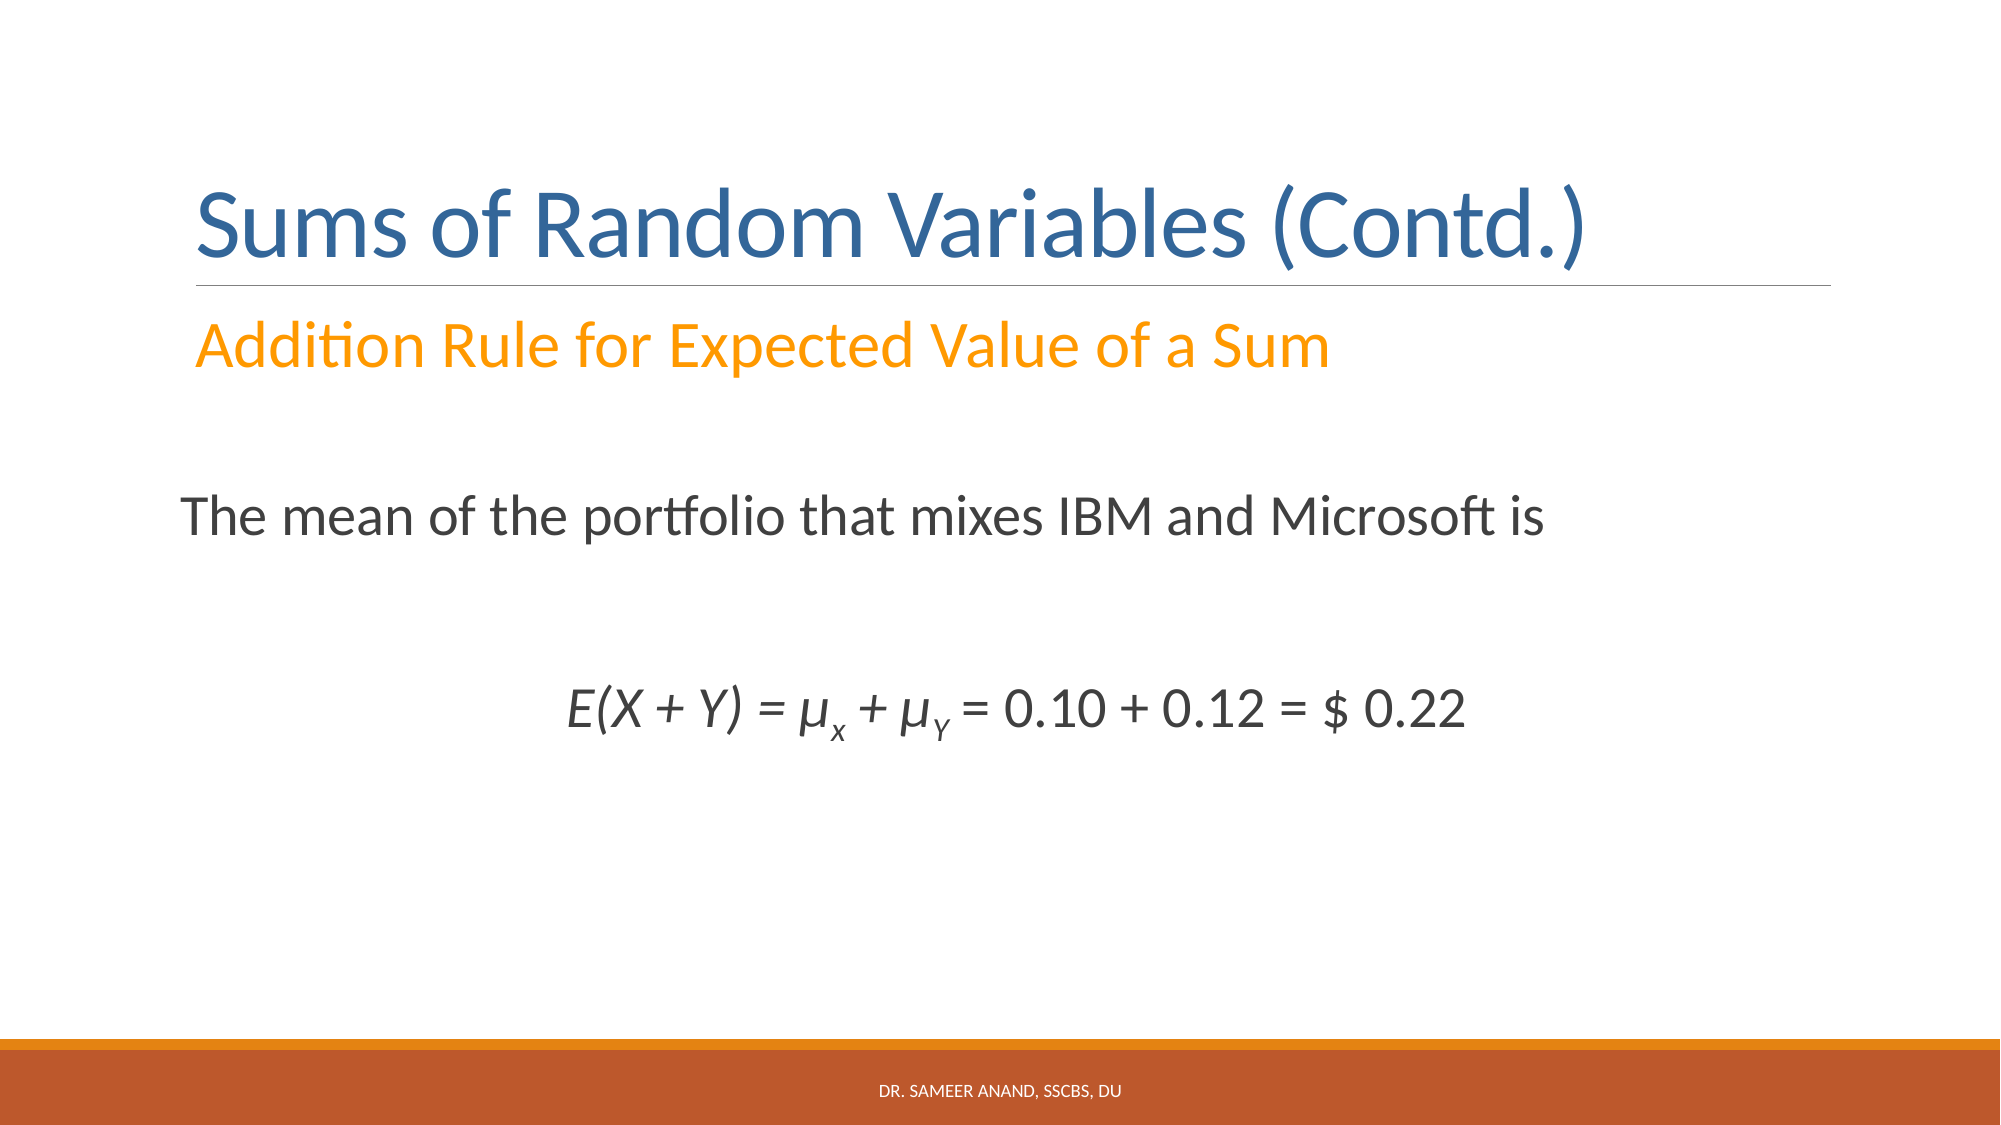

# Sums of Random Variables (Contd.)
Addition Rule for Expected Value of a Sum

The mean of the portfolio that mixes IBM and Microsoft is

	                            E(X + Y) = µx + µY = 0.10 + 0.12 = $ 0.22

Dr. Sameer Anand, SSCBS, DU